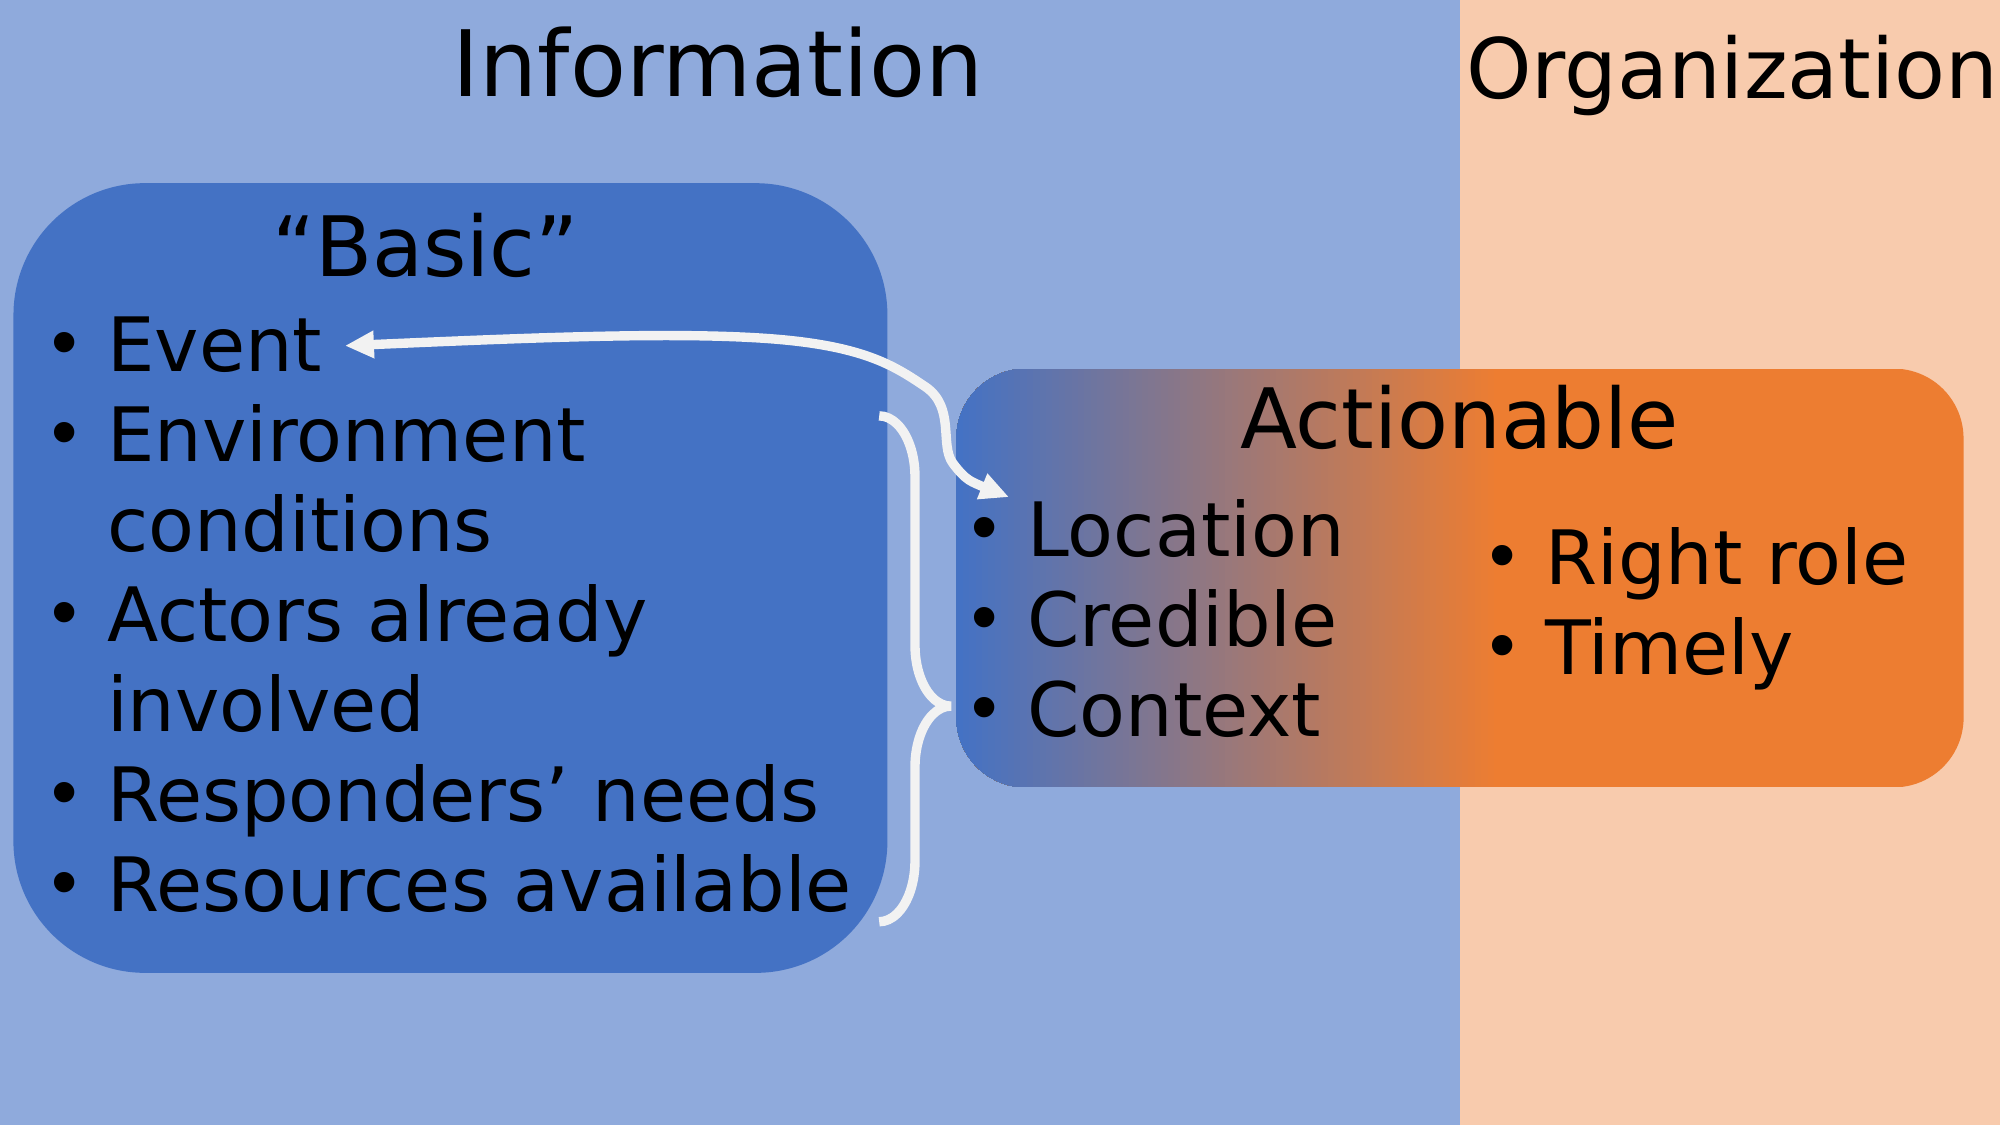

Information

Organization

“Basic”
Event
Environment conditions
Actors already involved
Responders’ needs
Resources available

Actionable

Location
Credible
Context

Right role
Timely